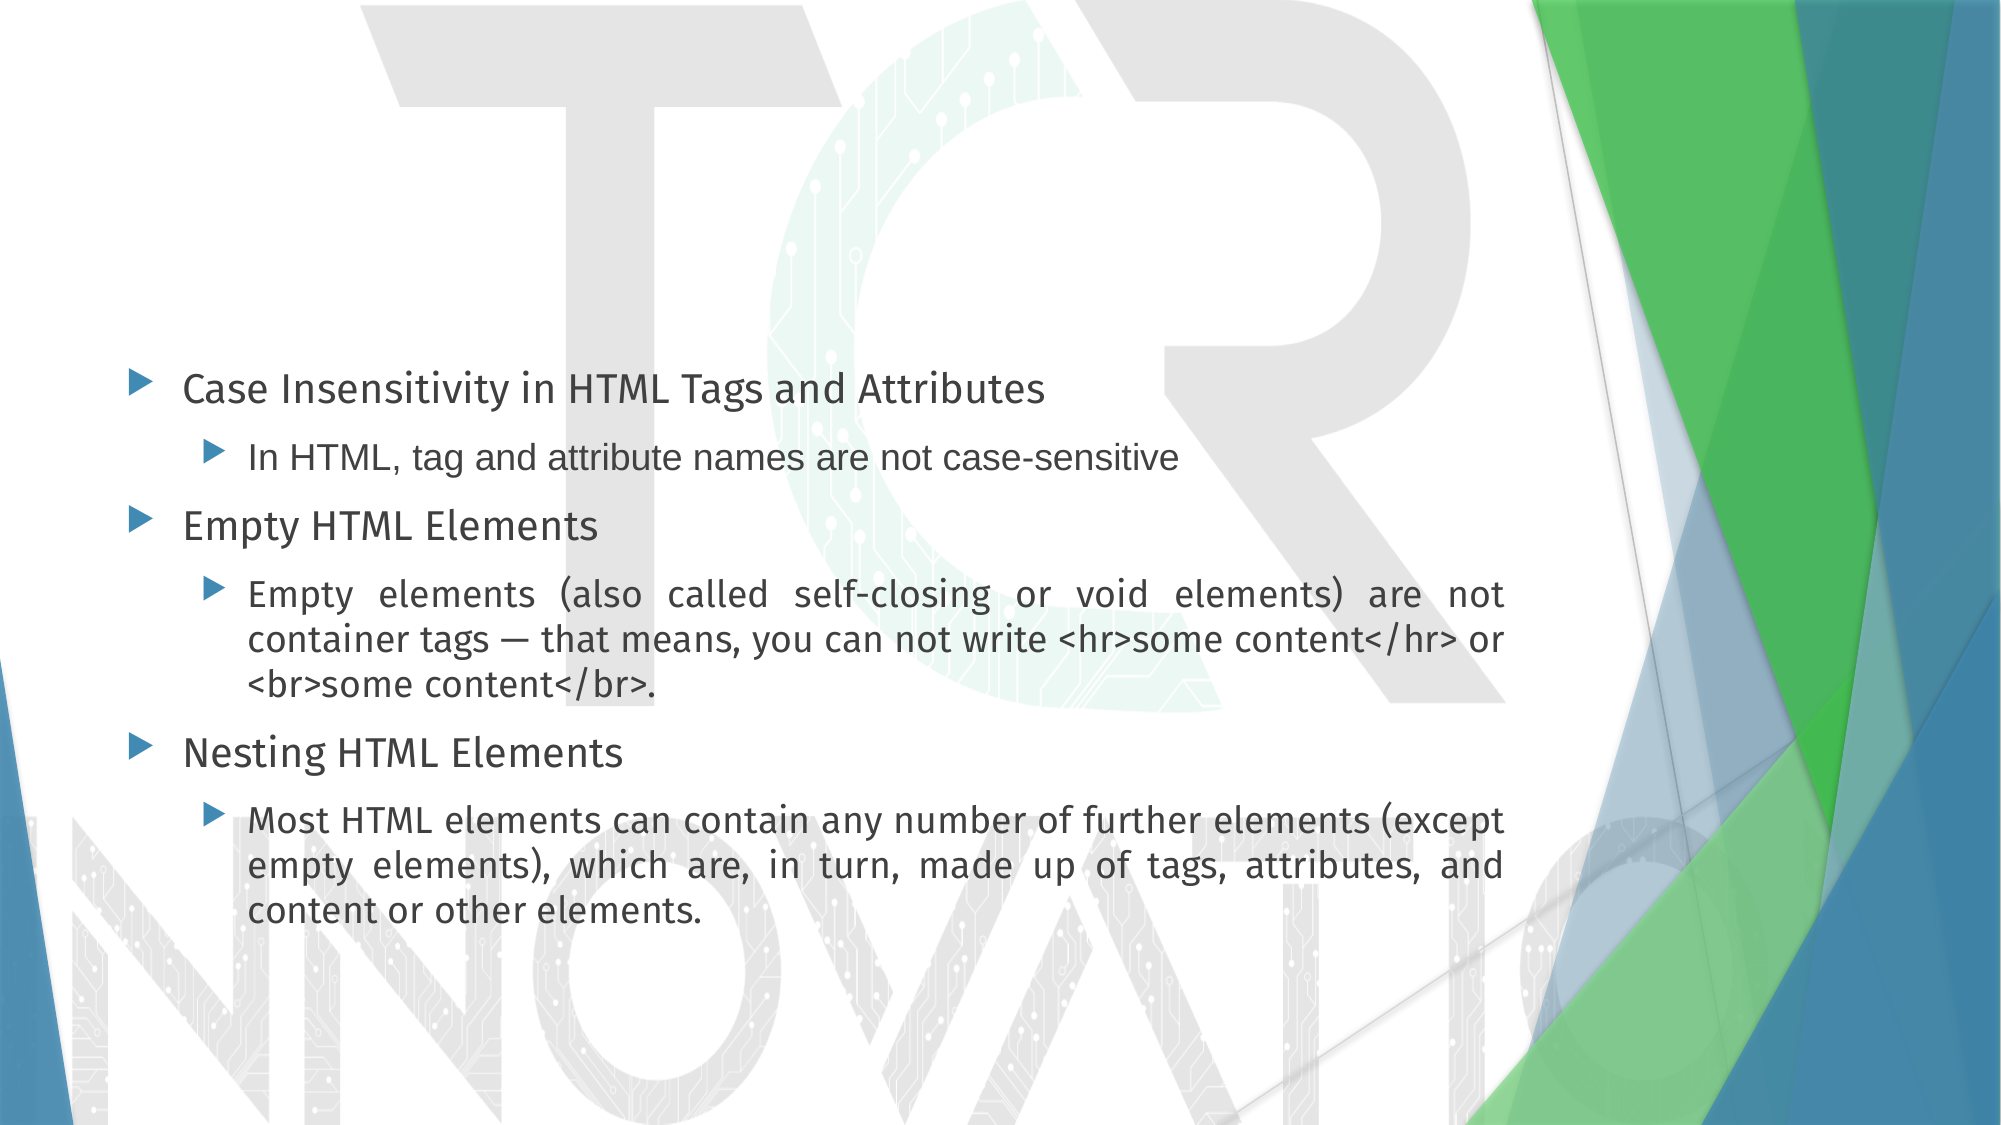

#
Case Insensitivity in HTML Tags and Attributes
In HTML, tag and attribute names are not case-sensitive
Empty HTML Elements
Empty elements (also called self-closing or void elements) are not container tags — that means, you can not write <hr>some content</hr> or <br>some content</br>.
Nesting HTML Elements
Most HTML elements can contain any number of further elements (except empty elements), which are, in turn, made up of tags, attributes, and content or other elements.